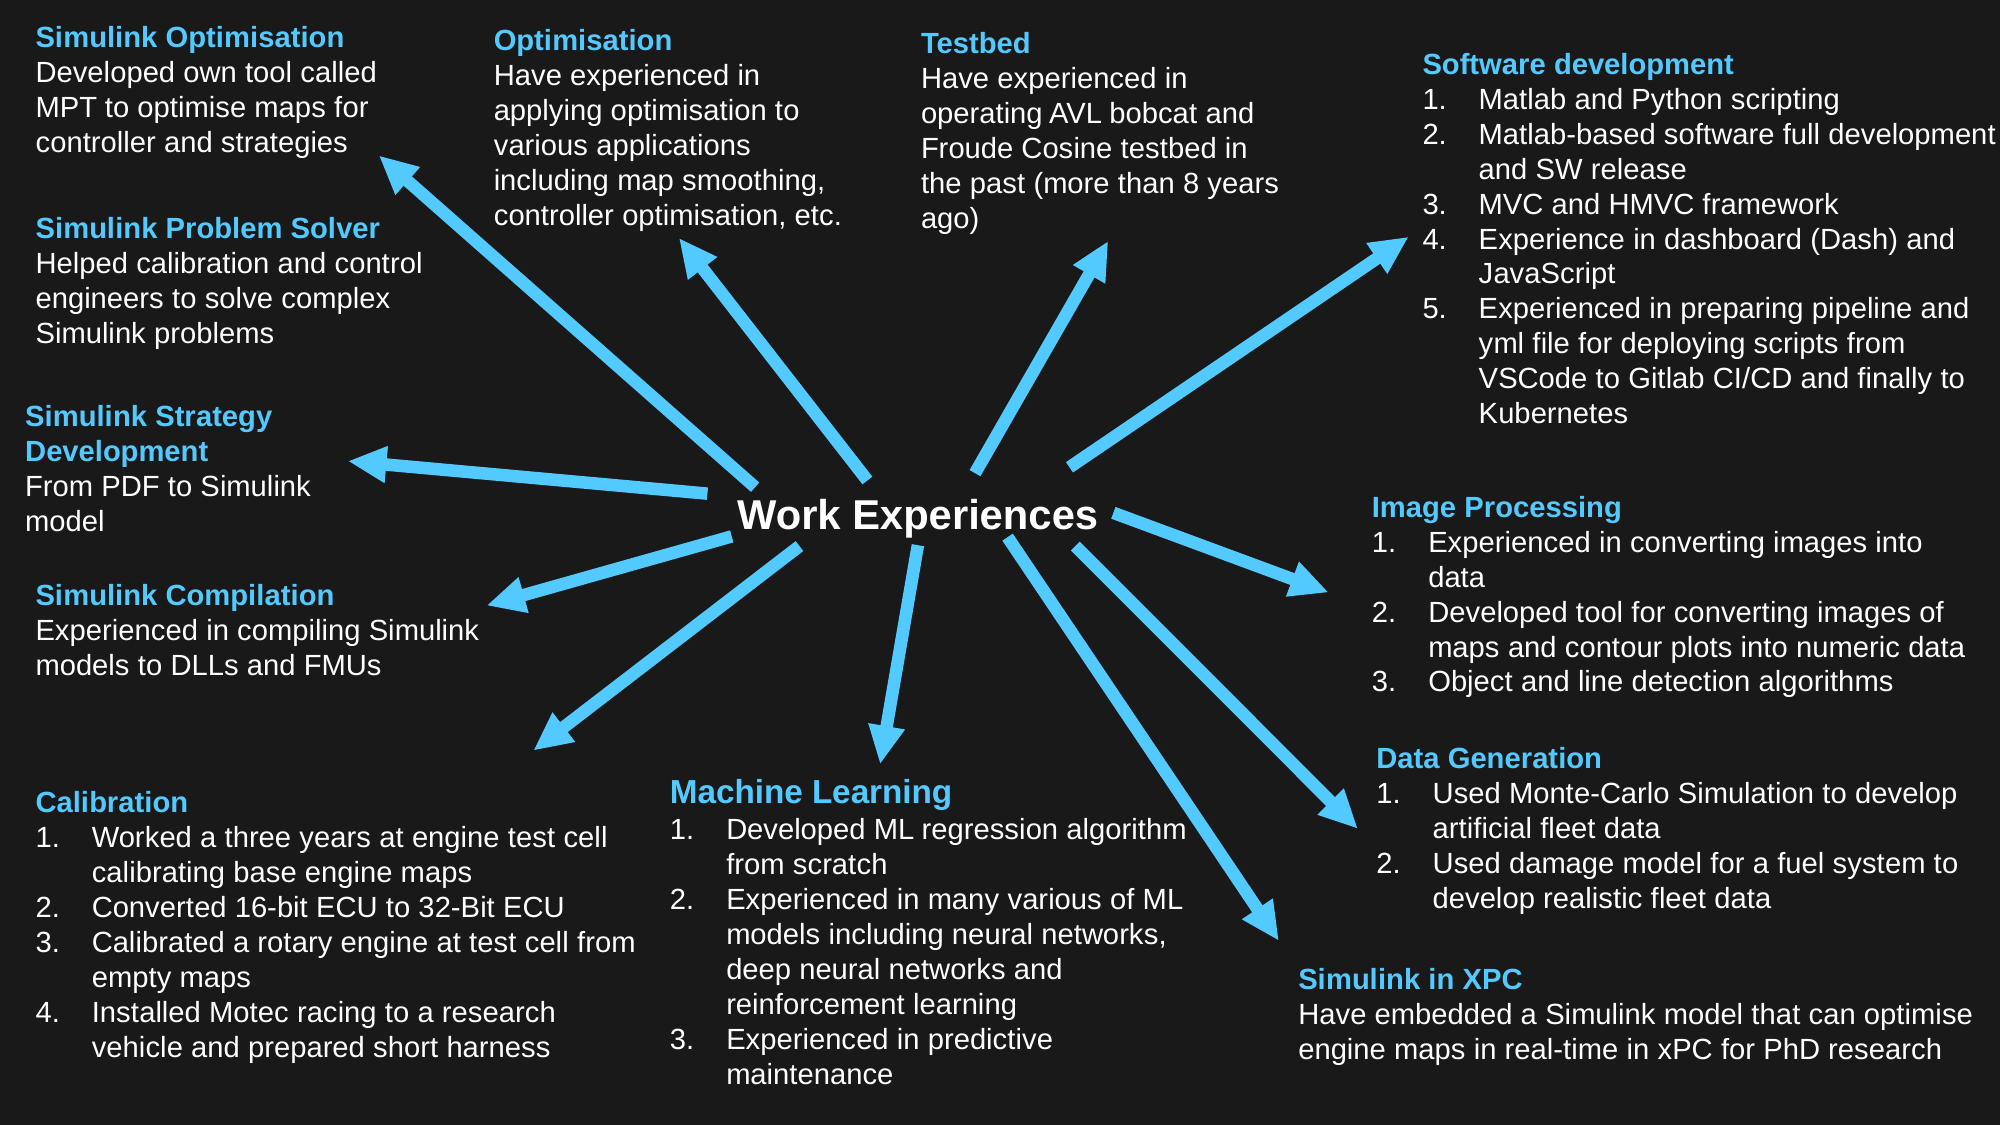

Simulink Optimisation
Developed own tool called MPT to optimise maps for controller and strategies
Optimisation
Have experienced in applying optimisation to various applications including map smoothing, controller optimisation, etc.
Testbed
Have experienced in operating AVL bobcat and Froude Cosine testbed in the past (more than 8 years ago)
Software development
Matlab and Python scripting
Matlab-based software full development and SW release
MVC and HMVC framework
Experience in dashboard (Dash) and JavaScript
Experienced in preparing pipeline and yml file for deploying scripts from VSCode to Gitlab CI/CD and finally to Kubernetes
Simulink Problem Solver
Helped calibration and control engineers to solve complex Simulink problems
Simulink Strategy Development
From PDF to Simulink model
Work Experiences
Image Processing
Experienced in converting images into data
Developed tool for converting images of maps and contour plots into numeric data
Object and line detection algorithms

Simulink Compilation
Experienced in compiling Simulink models to DLLs and FMUs
Data Generation
Used Monte-Carlo Simulation to develop artificial fleet data
Used damage model for a fuel system to develop realistic fleet data
Machine Learning
Developed ML regression algorithm from scratch
Experienced in many various of ML models including neural networks, deep neural networks and reinforcement learning
Experienced in predictive maintenance

Calibration
Worked a three years at engine test cell calibrating base engine maps
Converted 16-bit ECU to 32-Bit ECU
Calibrated a rotary engine at test cell from empty maps
Installed Motec racing to a research vehicle and prepared short harness
Simulink in XPC
Have embedded a Simulink model that can optimise engine maps in real-time in xPC for PhD research